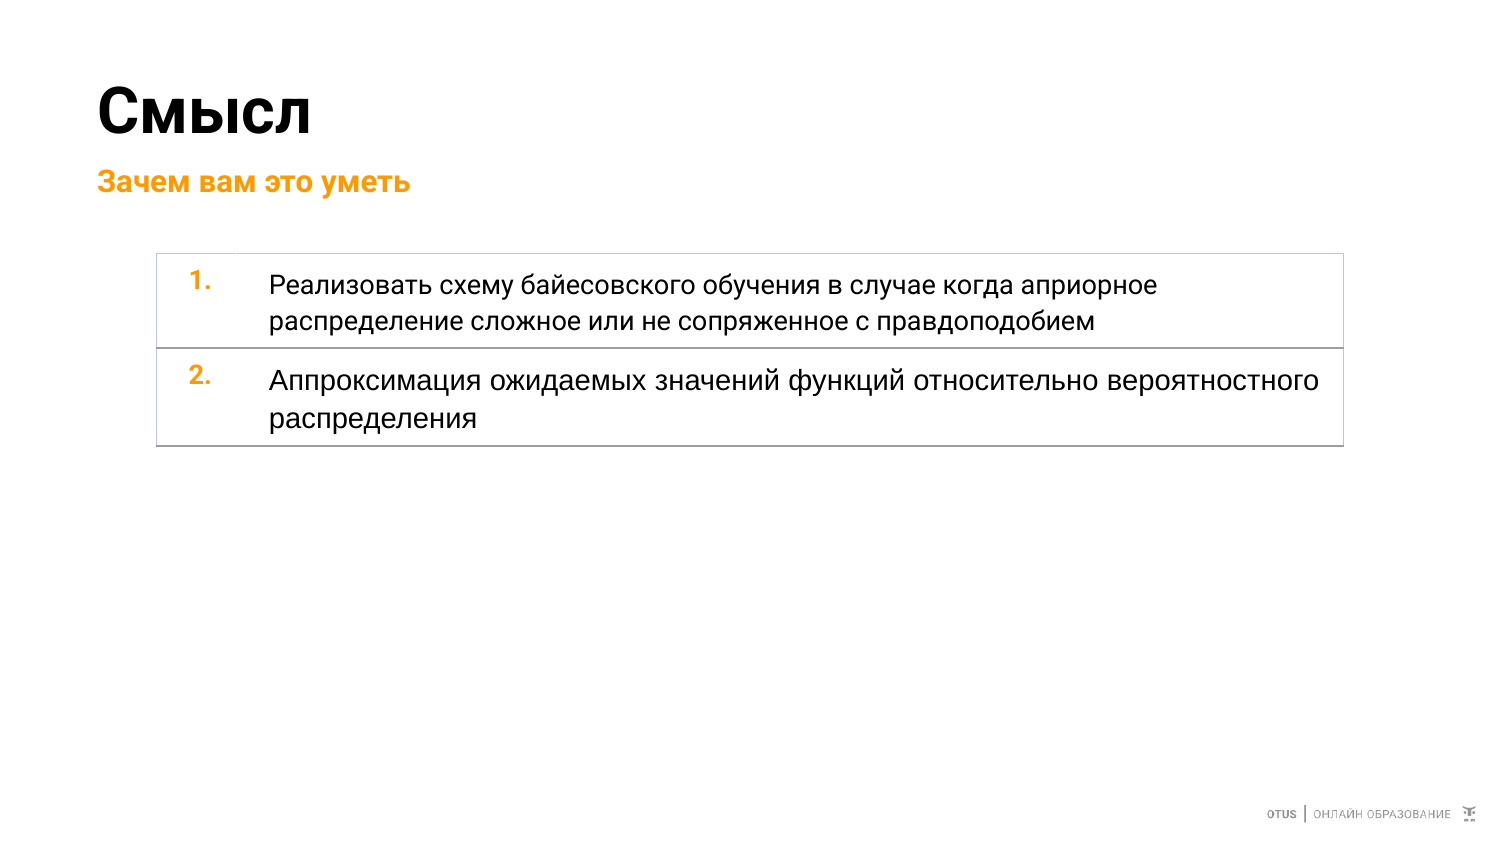

# Смысл
Зачем вам это уметь
| 1. | Реализовать схему байесовского обучения в случае когда априорное распределение сложное или не сопряженное с правдоподобием |
| --- | --- |
| 2. | Аппроксимация ожидаемых значений функций относительно вероятностного распределения |